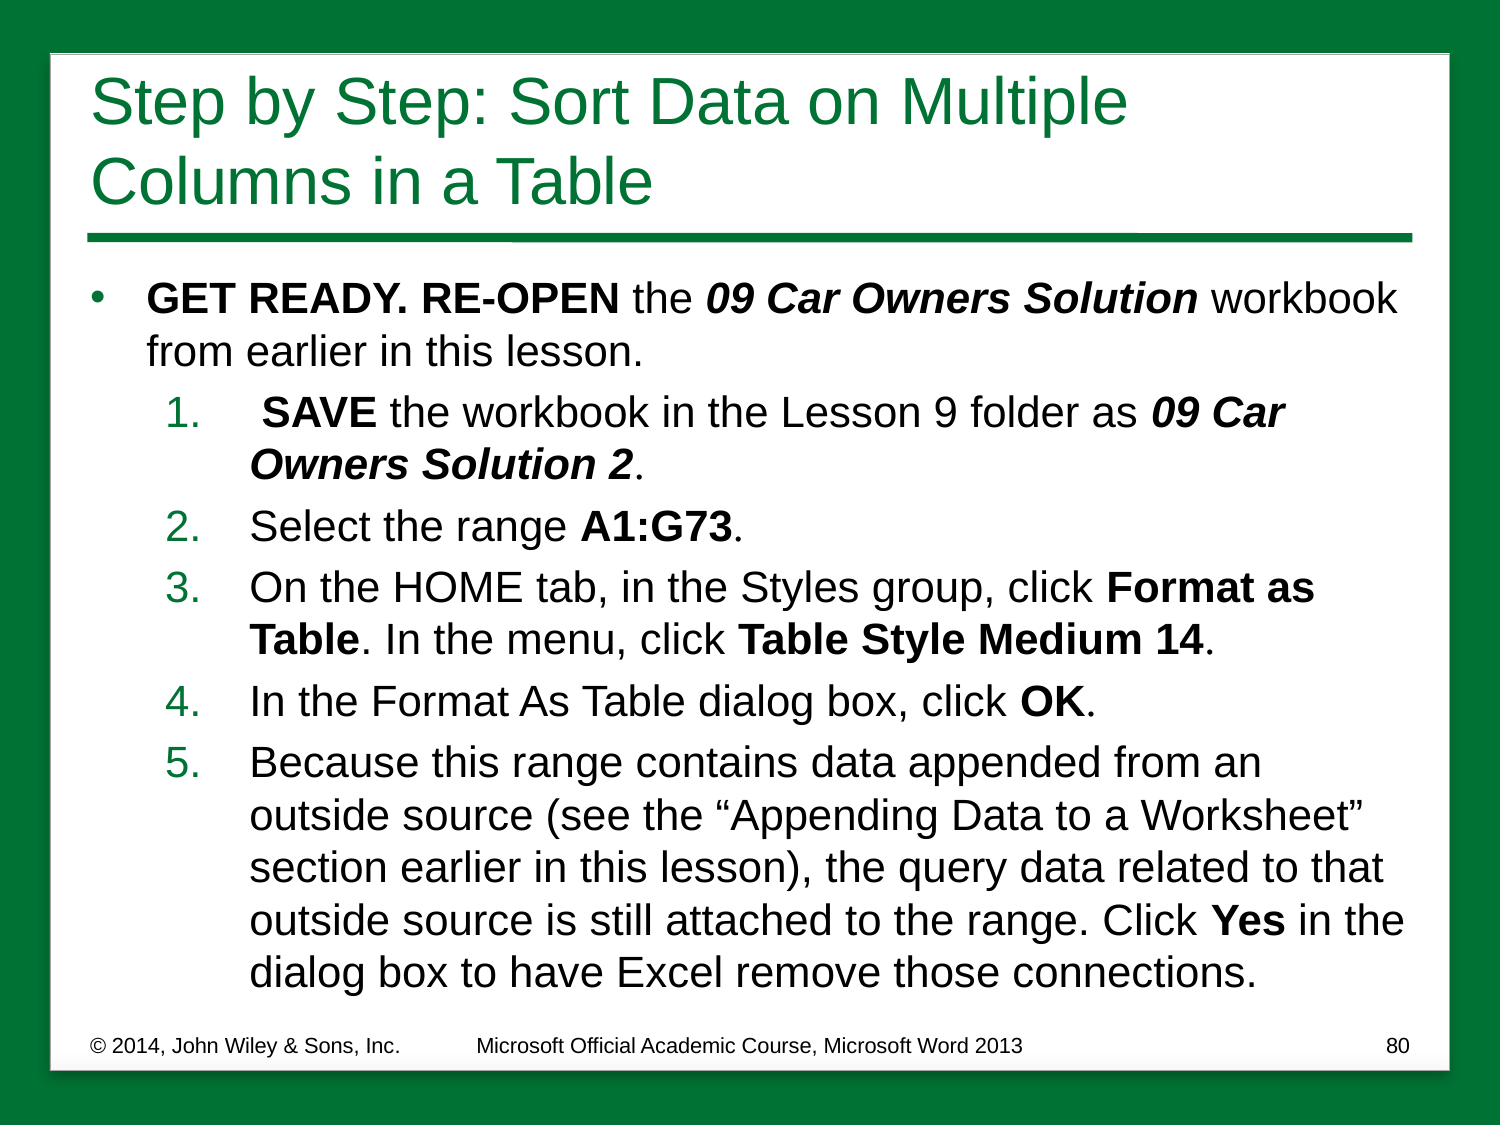

# Step by Step: Sort Data on Multiple Columns in a Table
GET READY. RE-OPEN the 09 Car Owners Solution workbook from earlier in this lesson.
 SAVE the workbook in the Lesson 9 folder as 09 Car Owners Solution 2.
Select the range A1:G73.
On the HOME tab, in the Styles group, click Format as Table. In the menu, click Table Style Medium 14.
In the Format As Table dialog box, click OK.
Because this range contains data appended from an outside source (see the “Appending Data to a Worksheet” section earlier in this lesson), the query data related to that outside source is still attached to the range. Click Yes in the dialog box to have Excel remove those connections.

© 2014, John Wiley & Sons, Inc.
Microsoft Official Academic Course, Microsoft Word 2013
80